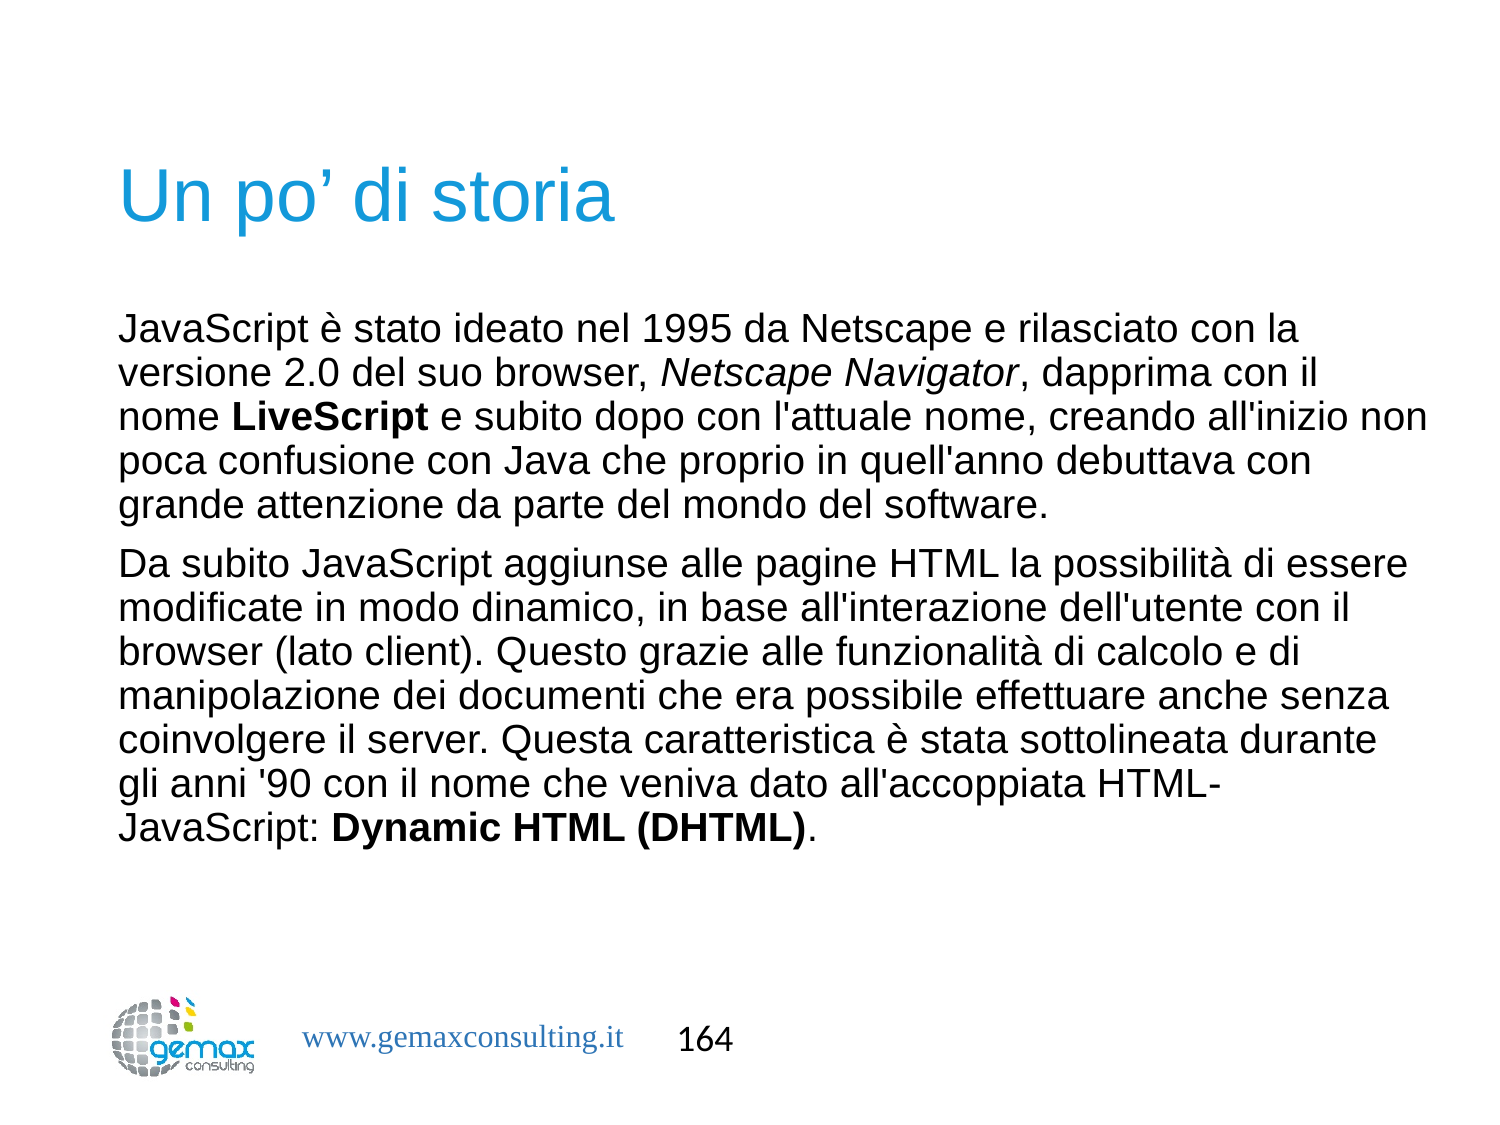

# Un po’ di storia
JavaScript è stato ideato nel 1995 da Netscape e rilasciato con la versione 2.0 del suo browser, Netscape Navigator, dapprima con il nome LiveScript e subito dopo con l'attuale nome, creando all'inizio non poca confusione con Java che proprio in quell'anno debuttava con grande attenzione da parte del mondo del software.
Da subito JavaScript aggiunse alle pagine HTML la possibilità di essere modificate in modo dinamico, in base all'interazione dell'utente con il browser (lato client). Questo grazie alle funzionalità di calcolo e di manipolazione dei documenti che era possibile effettuare anche senza coinvolgere il server. Questa caratteristica è stata sottolineata durante gli anni '90 con il nome che veniva dato all'accoppiata HTML-JavaScript: Dynamic HTML (DHTML).

164